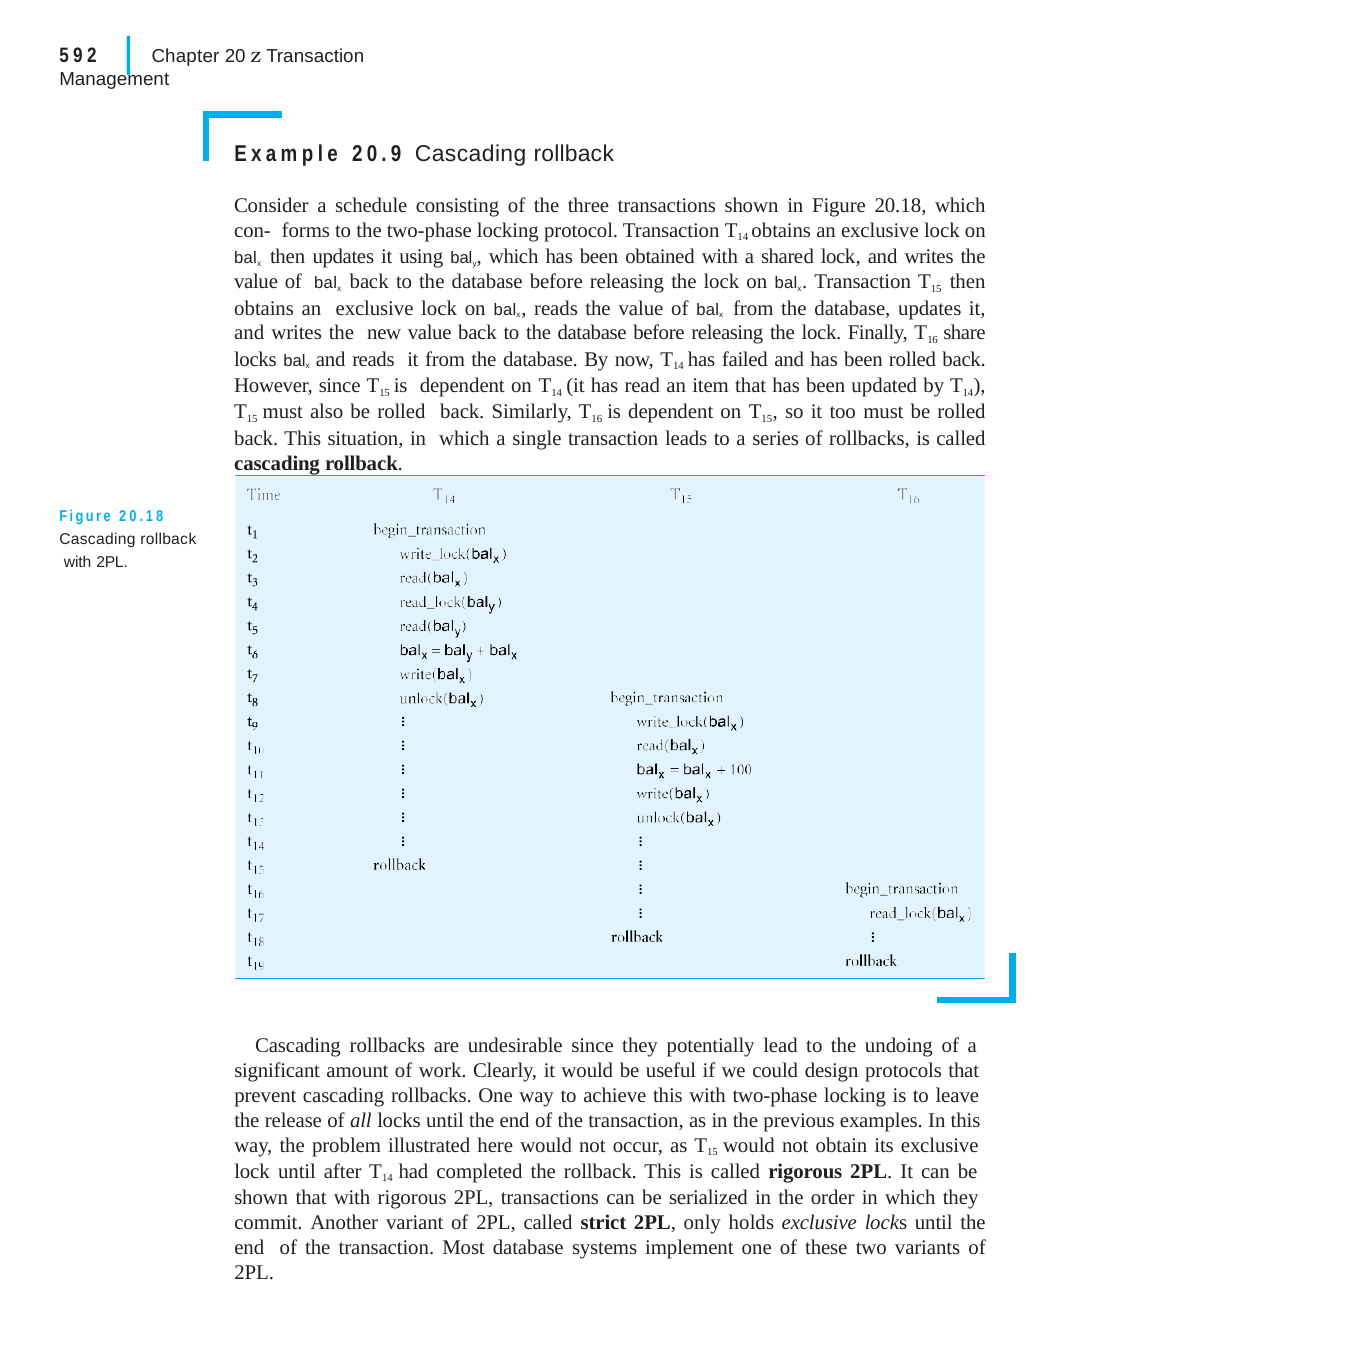

|
592	Chapter 20 z Transaction Management

Example 20.9 Cascading rollback

Consider a schedule consisting of the three transactions shown in Figure 20.18, which con-  forms to the two-phase locking protocol. Transaction T14 obtains an exclusive lock on balx  then updates it using baly, which has been obtained with a shared lock, and writes the value of  balx  back to the database before releasing the lock on balx. Transaction T15  then obtains an  exclusive lock on balx, reads the value of balx  from the database, updates it, and writes the  new value back to the database before releasing the lock. Finally, T16 share locks balx and reads  it from the database. By now, T14 has failed and has been rolled back. However, since T15 is  dependent on T14 (it has read an item that has been updated by T14), T15 must also be rolled  back. Similarly, T16 is dependent on T15, so it too must be rolled back. This situation, in  which a single transaction leads to a series of rollbacks, is called cascading rollback.

Figure 20.18  Cascading rollback  with 2PL.

Cascading rollbacks are undesirable since they potentially lead to the undoing of a  significant amount of work. Clearly, it would be useful if we could design protocols that  prevent cascading rollbacks. One way to achieve this with two-phase locking is to leave  the release of all locks until the end of the transaction, as in the previous examples. In this  way, the problem illustrated here would not occur, as T15 would not obtain its exclusive  lock until after T14 had completed the rollback. This is called rigorous 2PL. It can be  shown that with rigorous 2PL, transactions can be serialized in the order in which they  commit. Another variant of 2PL, called strict 2PL, only holds exclusive locks until the end  of the transaction. Most database systems implement one of these two variants of 2PL.